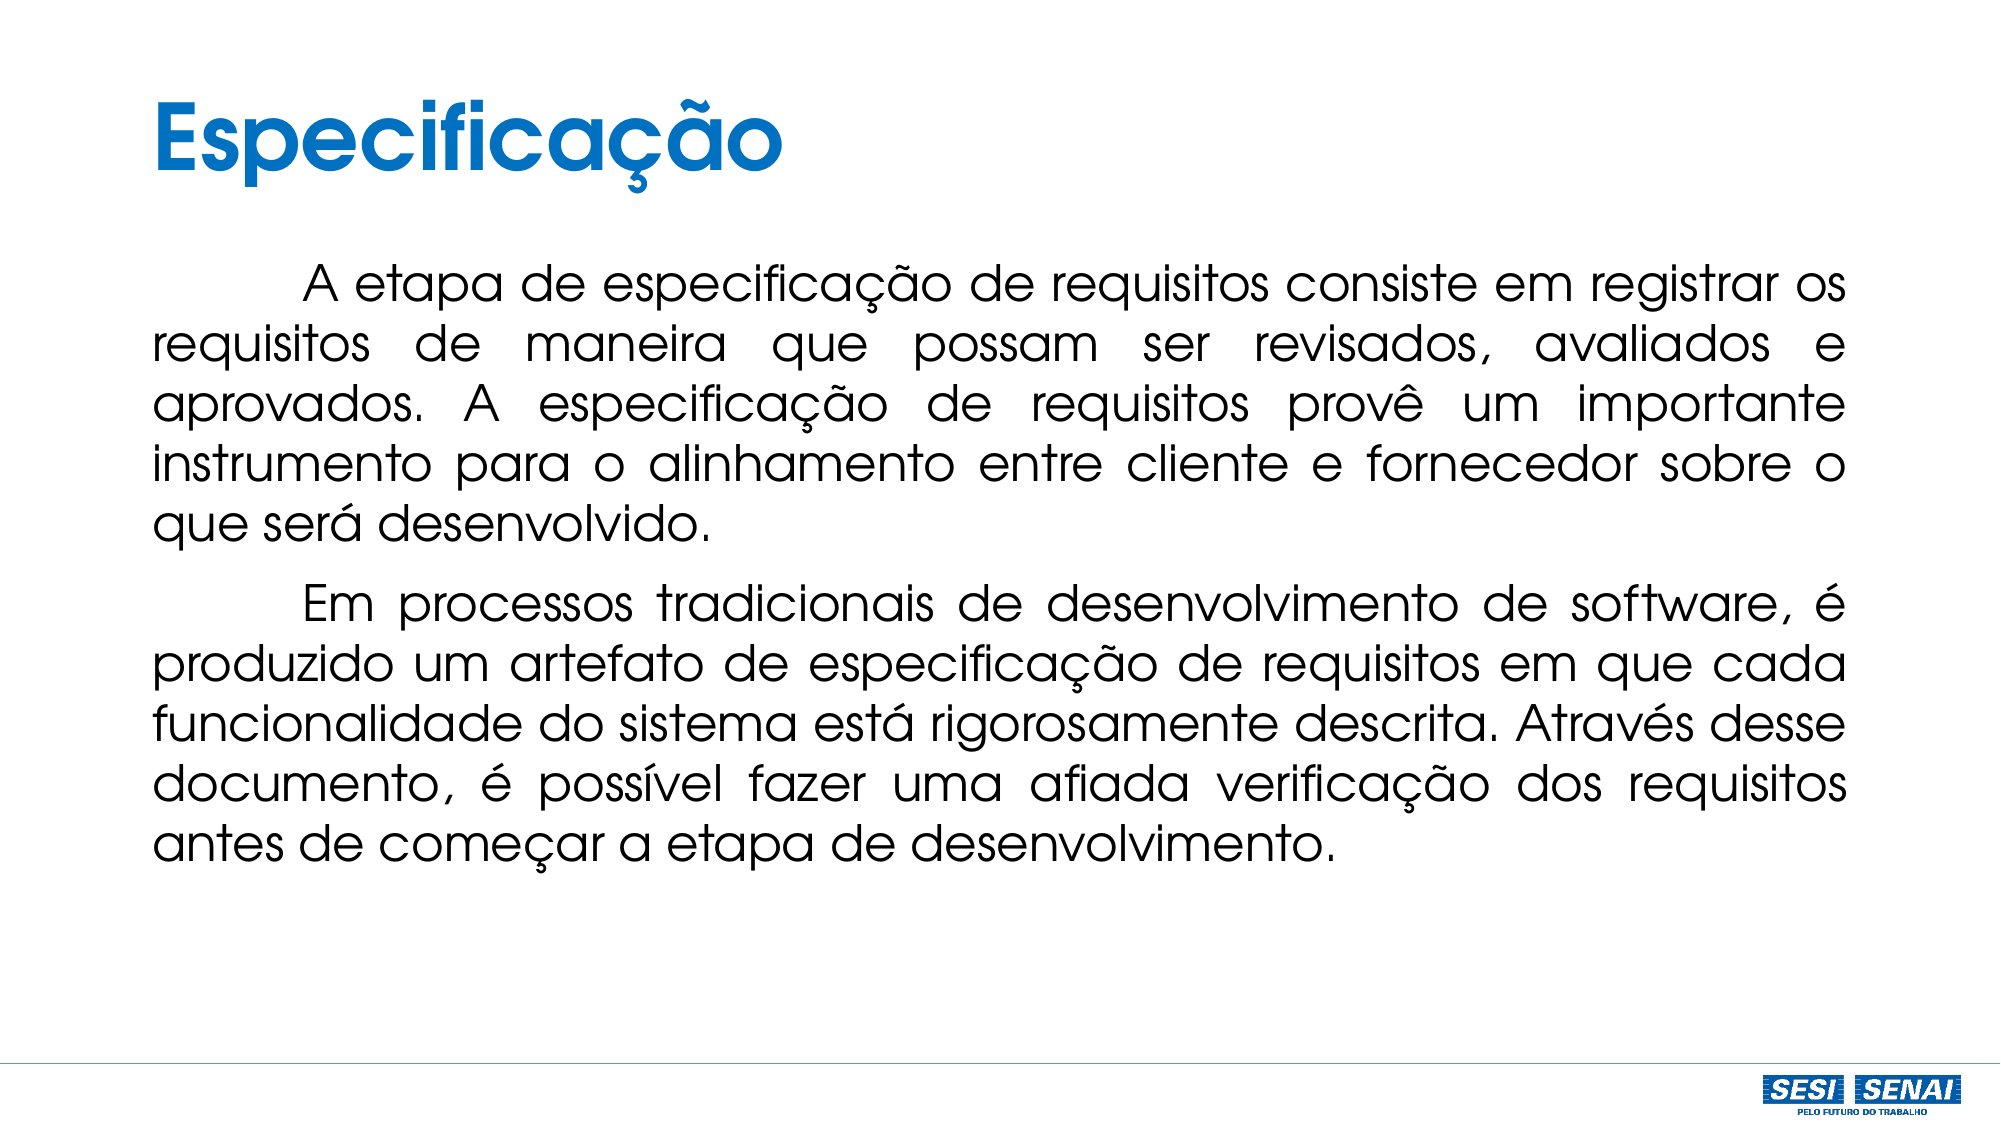

# Especificação
	A etapa de especificação de requisitos consiste em registrar os requisitos de maneira que possam ser revisados, avaliados e aprovados. A especificação de requisitos provê um importante instrumento para o alinhamento entre cliente e fornecedor sobre o que será desenvolvido.
	Em processos tradicionais de desenvolvimento de software, é produzido um artefato de especificação de requisitos em que cada funcionalidade do sistema está rigorosamente descrita. Através desse documento, é possível fazer uma afiada verificação dos requisitos antes de começar a etapa de desenvolvimento.